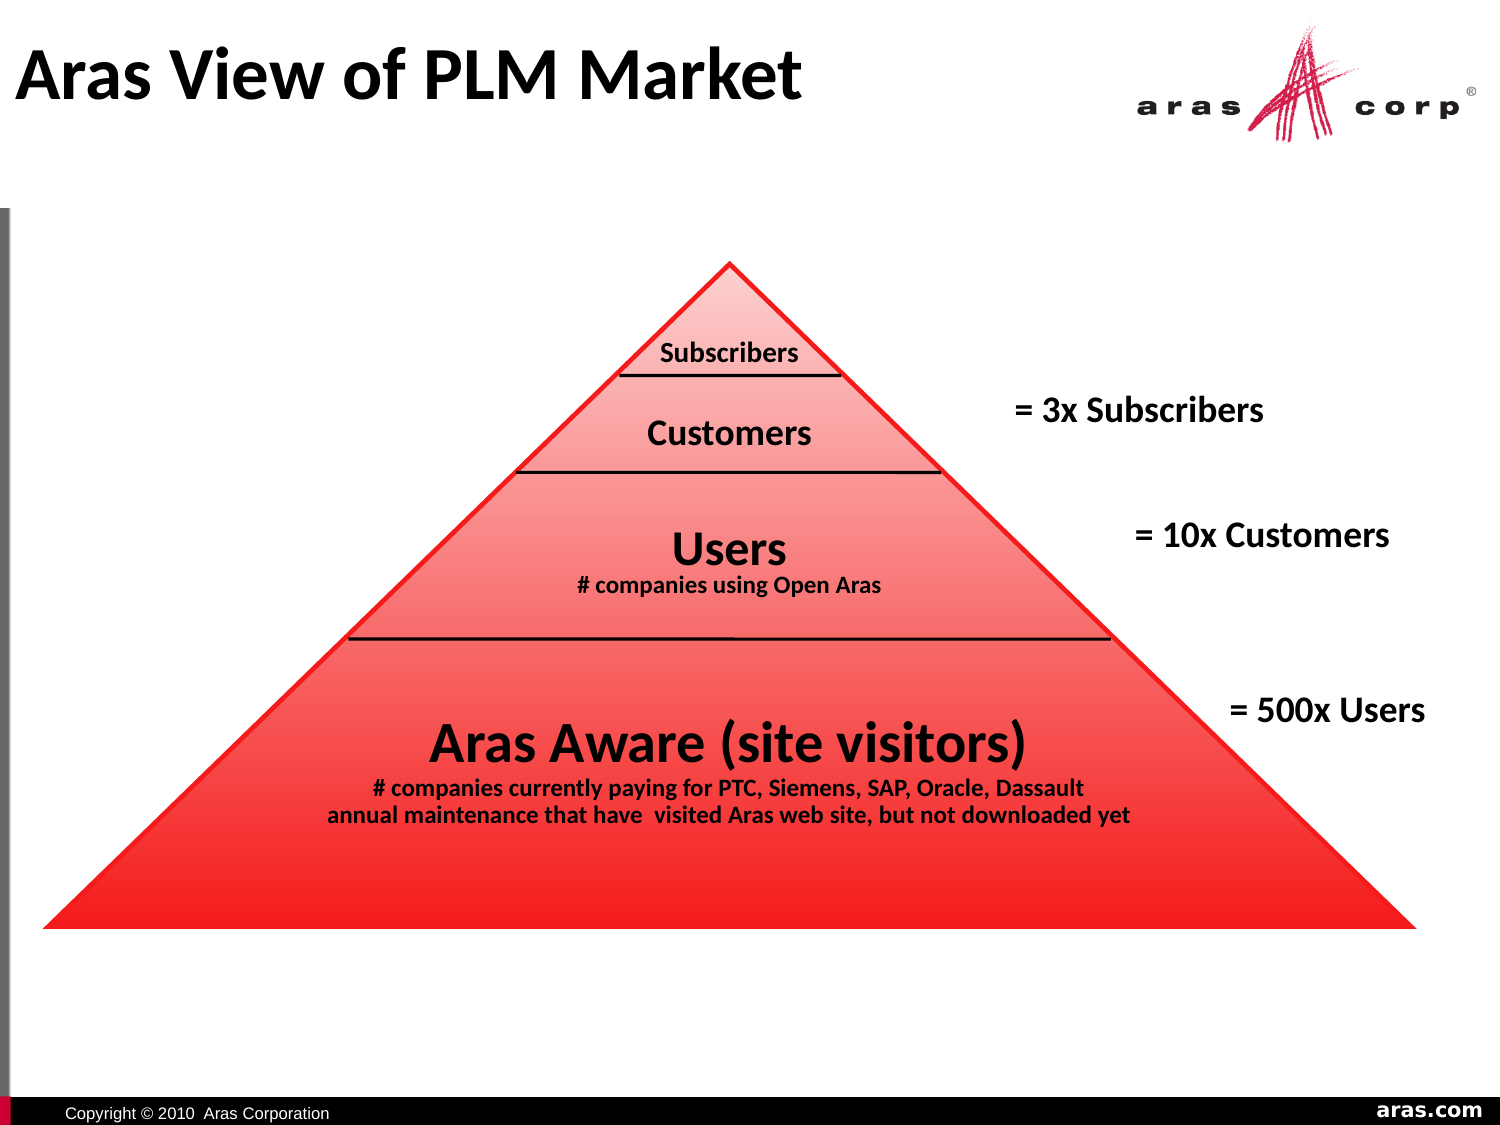

# Aras View of PLM Market

Subscribers

= 3x Subscribers
Customers

 = 10x Customers
Users
# companies using Open Aras

= 500x Users
Aras Aware (site visitors)
# companies currently paying for PTC, Siemens, SAP, Oracle, Dassault
annual maintenance that have  visited Aras web site, but not downloaded yet